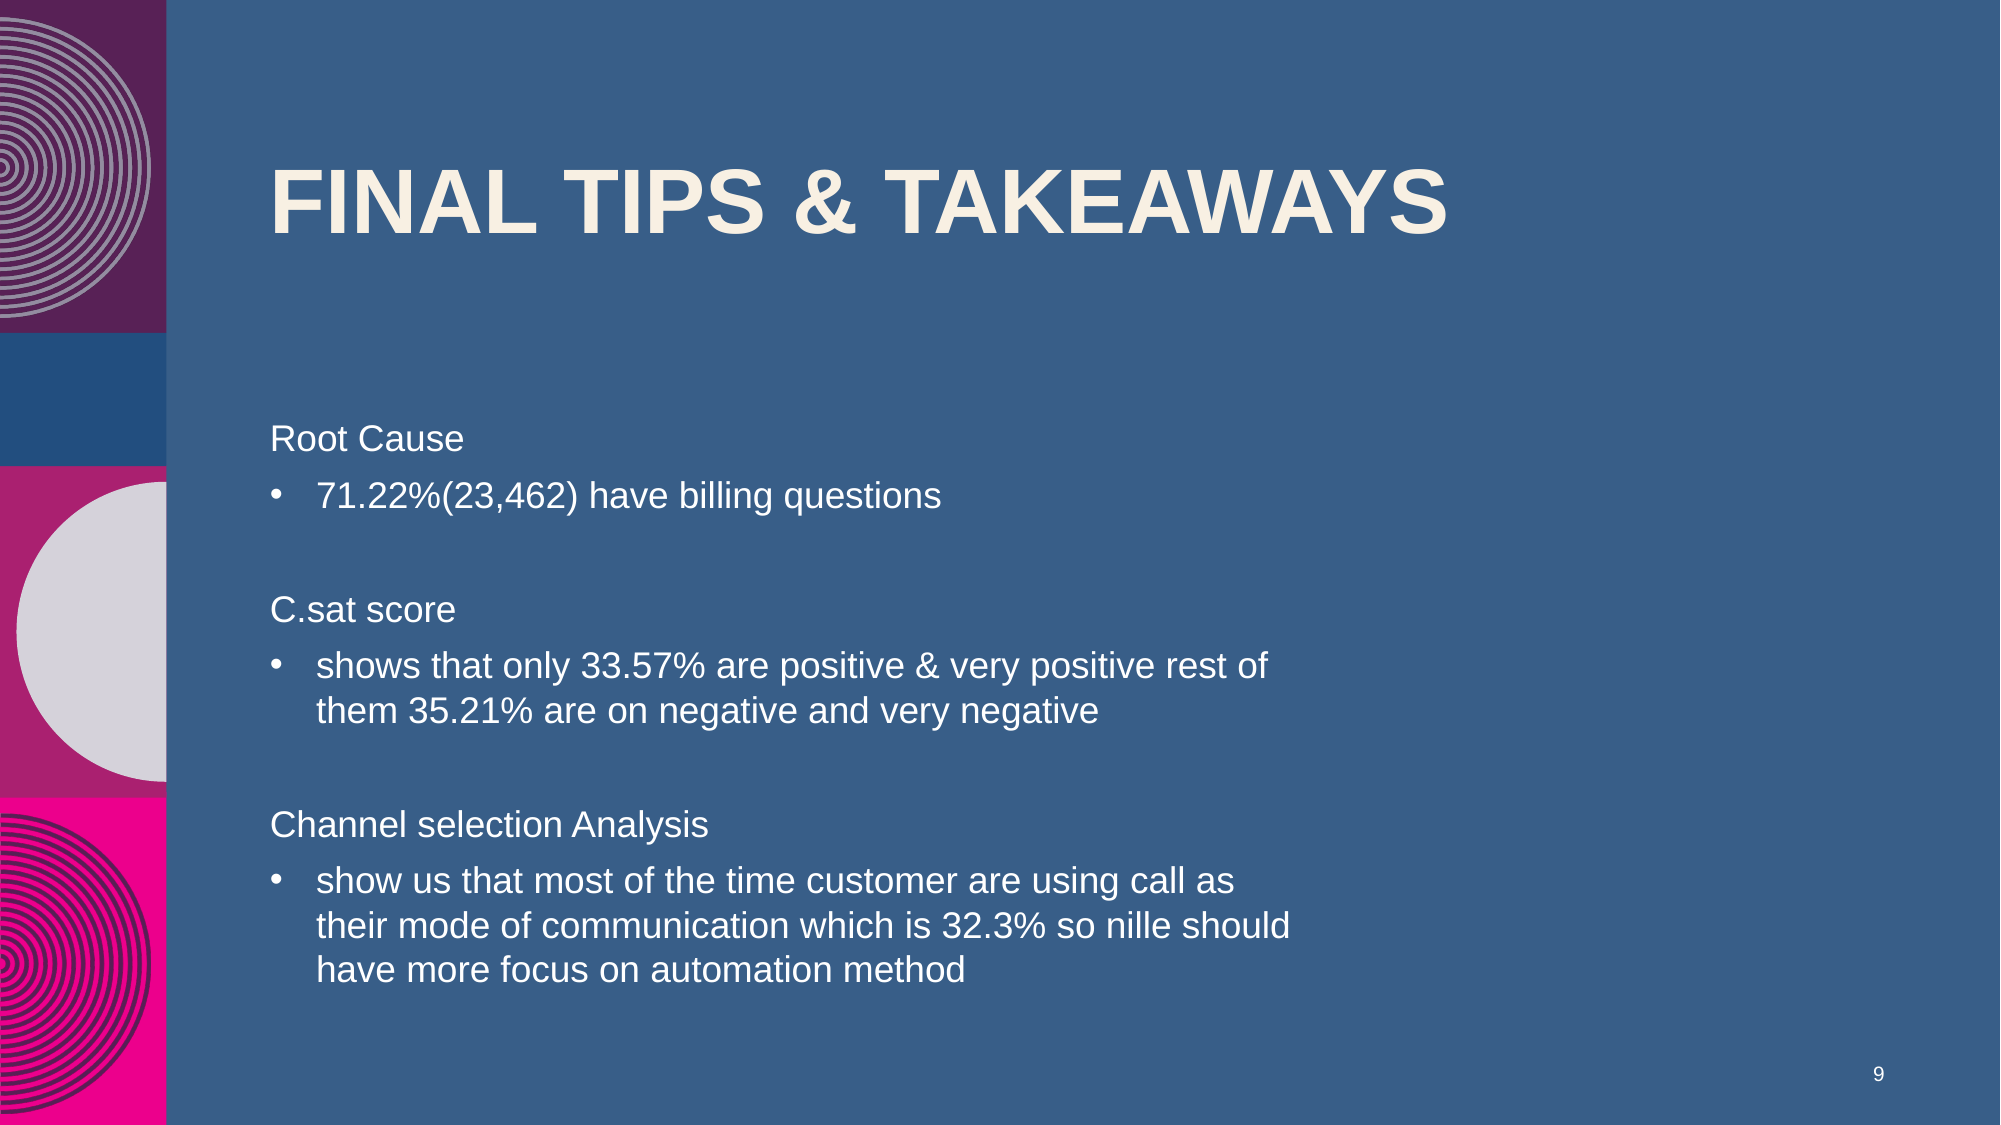

# Final tips & takeaways​
Root Cause
71.22%(23,462) have billing questions

C.sat score
shows that only 33.57% are positive & very positive rest of them 35.21% are on negative and very negative

Channel selection Analysis
show us that most of the time customer are using call as their mode of communication which is 32.3% so nille should have more focus on automation method

9